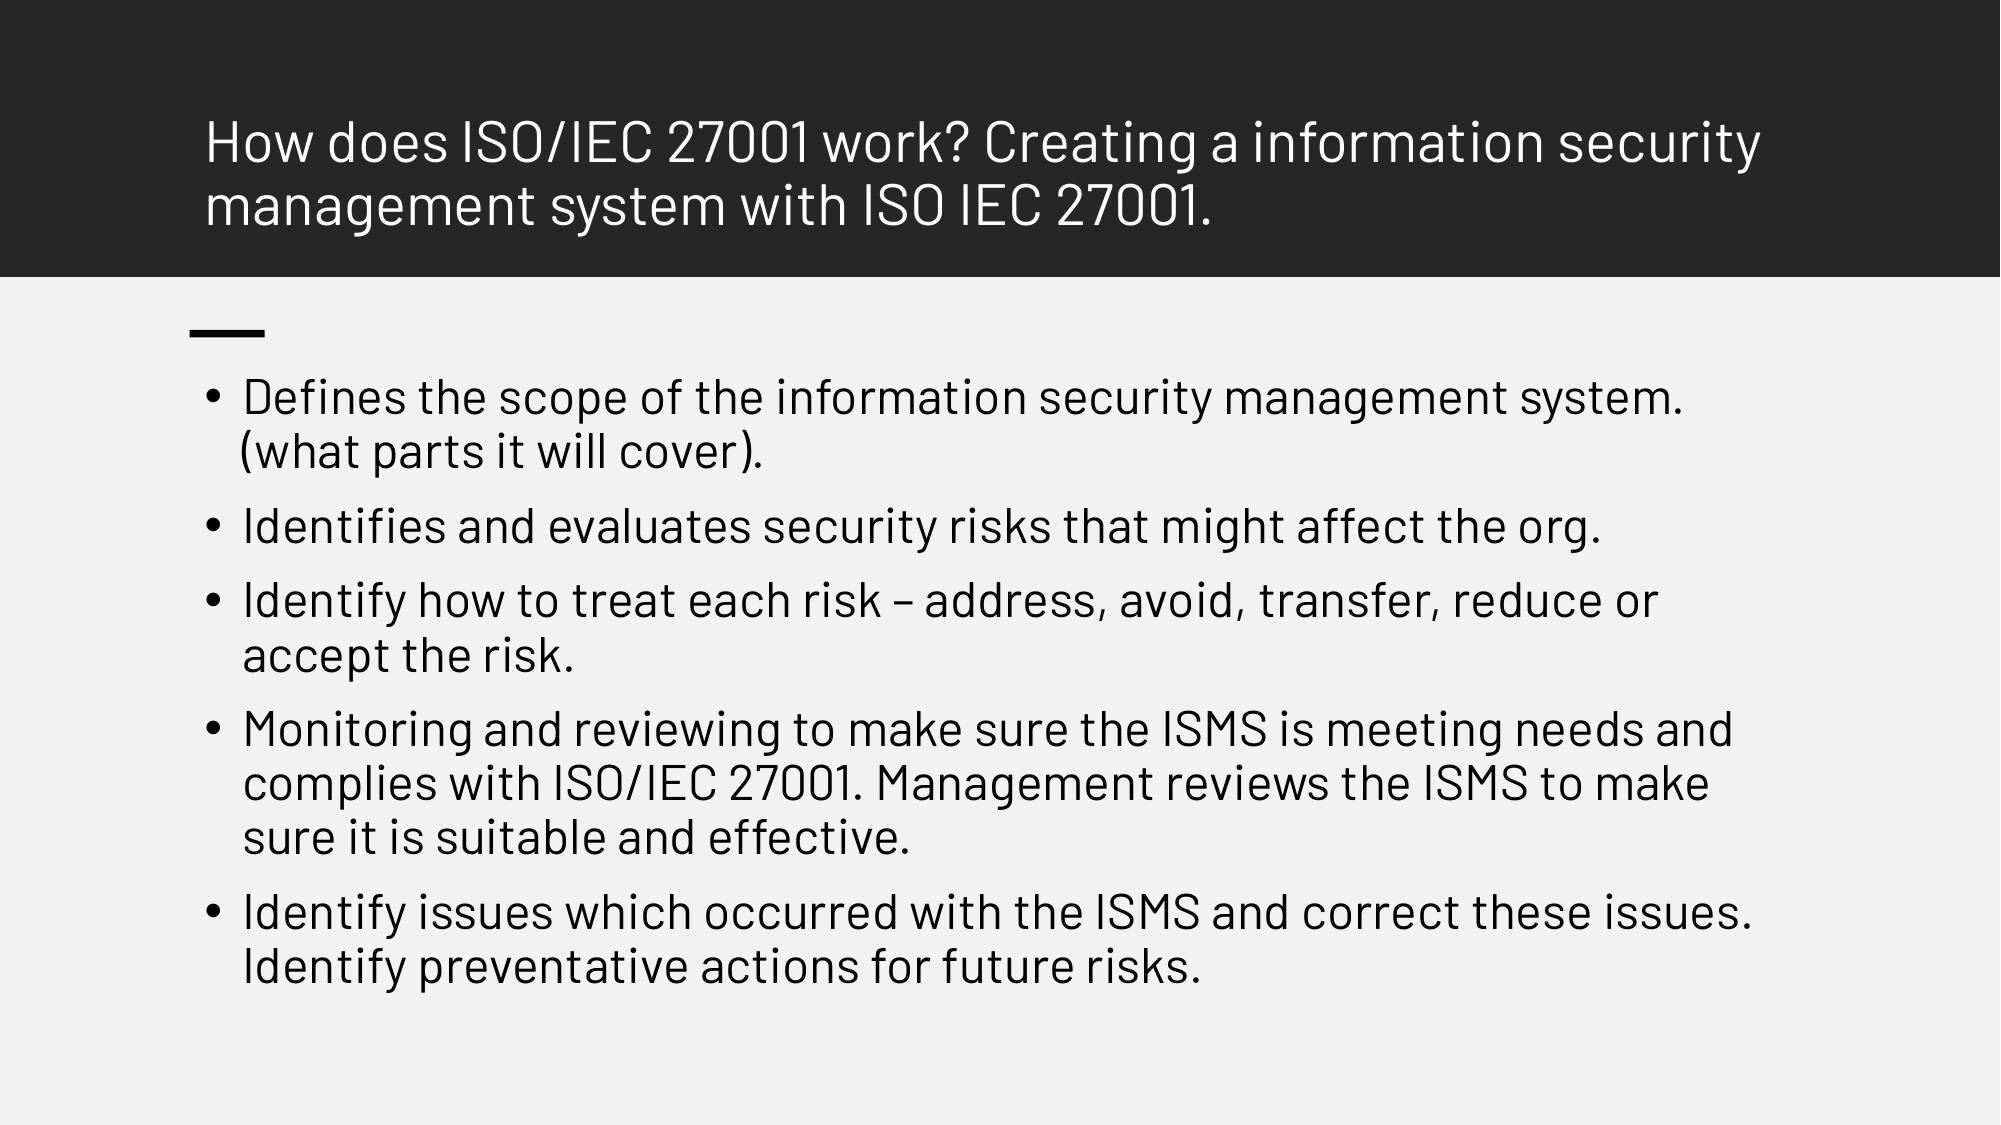

# How does ISO/IEC 27001 work? Creating a information security management system with ISO IEC 27001.

Defines the scope of the information security management system. (what parts it will cover).
Identifies and evaluates security risks that might affect the org.
Identify how to treat each risk – address, avoid, transfer, reduce or accept the risk.
Monitoring and reviewing to make sure the ISMS is meeting needs and complies with ISO/IEC 27001. Management reviews the ISMS to make sure it is suitable and effective.
Identify issues which occurred with the ISMS and correct these issues. Identify preventative actions for future risks.